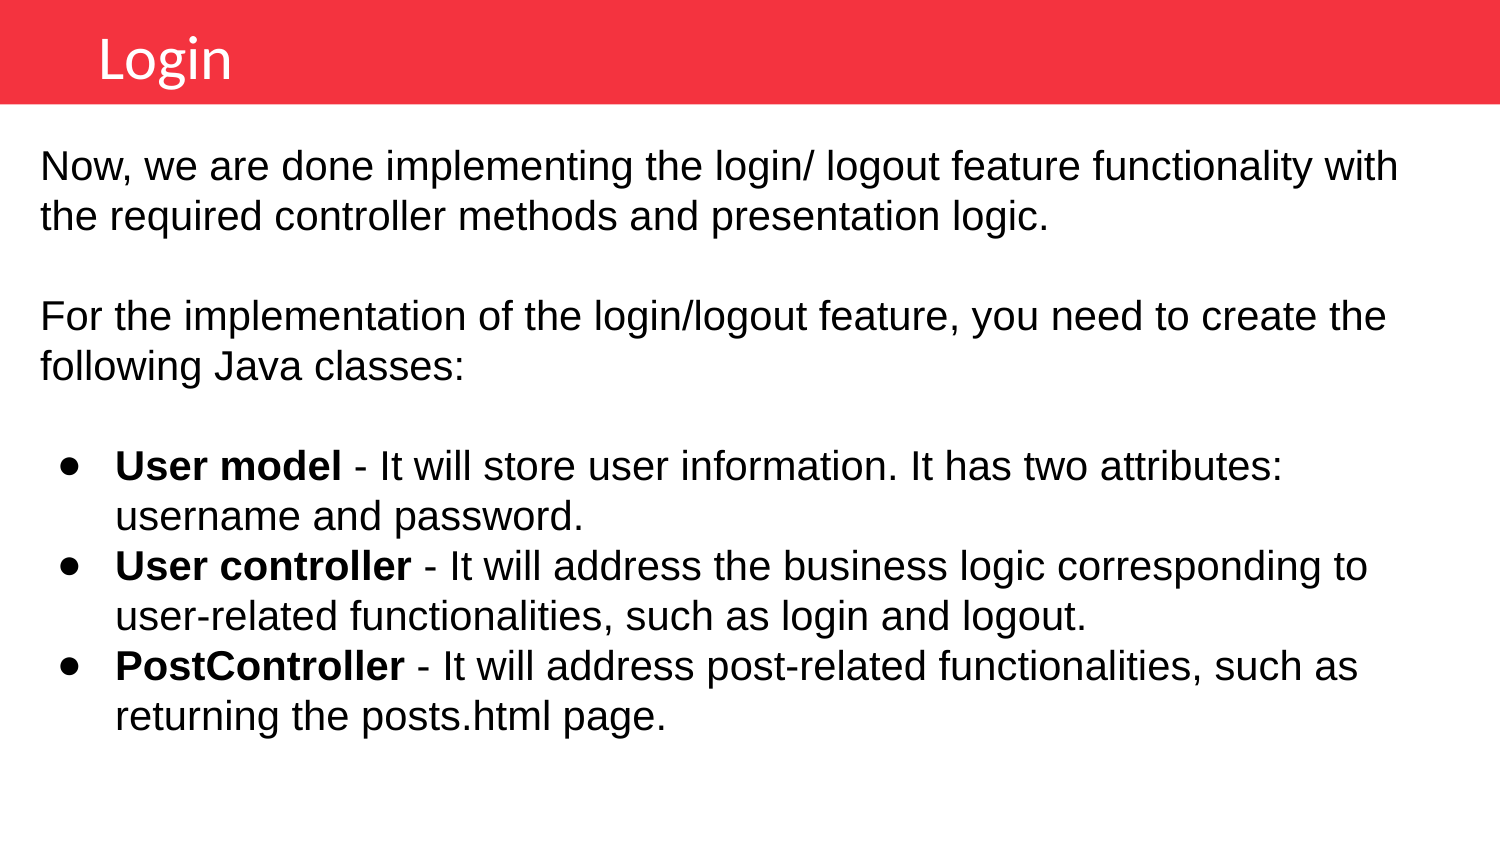

Login

Now, we are done implementing the login/ logout feature functionality with the required controller methods and presentation logic.

For the implementation of the login/logout feature, you need to create the following Java classes:

User model - It will store user information. It has two attributes: username and password.
User controller - It will address the business logic corresponding to user-related functionalities, such as login and logout.
PostController - It will address post-related functionalities, such as returning the posts.html page.